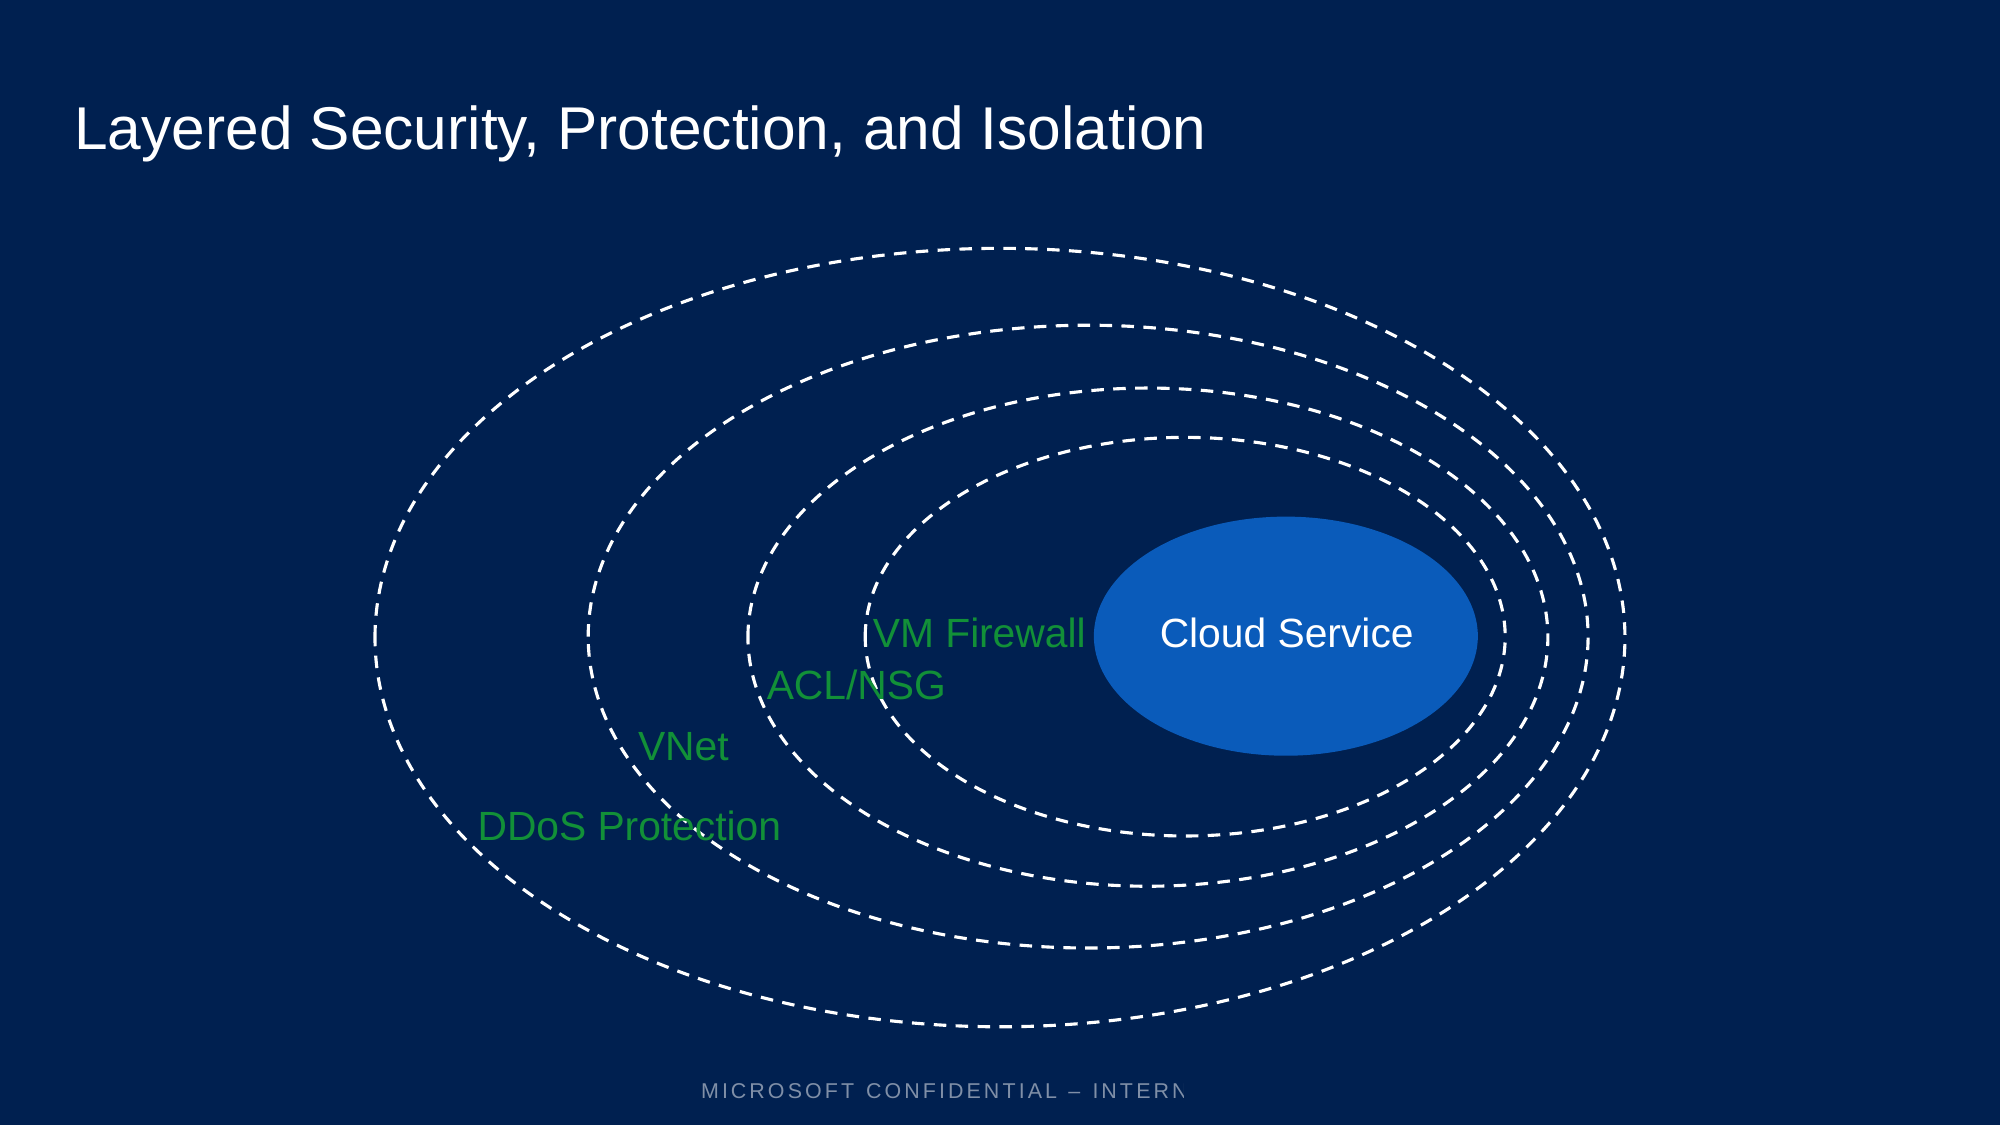

# Layered Security, Protection, and Isolation

Cloud Service
VM Firewall
ACL/NSG
VNet
DDoS Protection